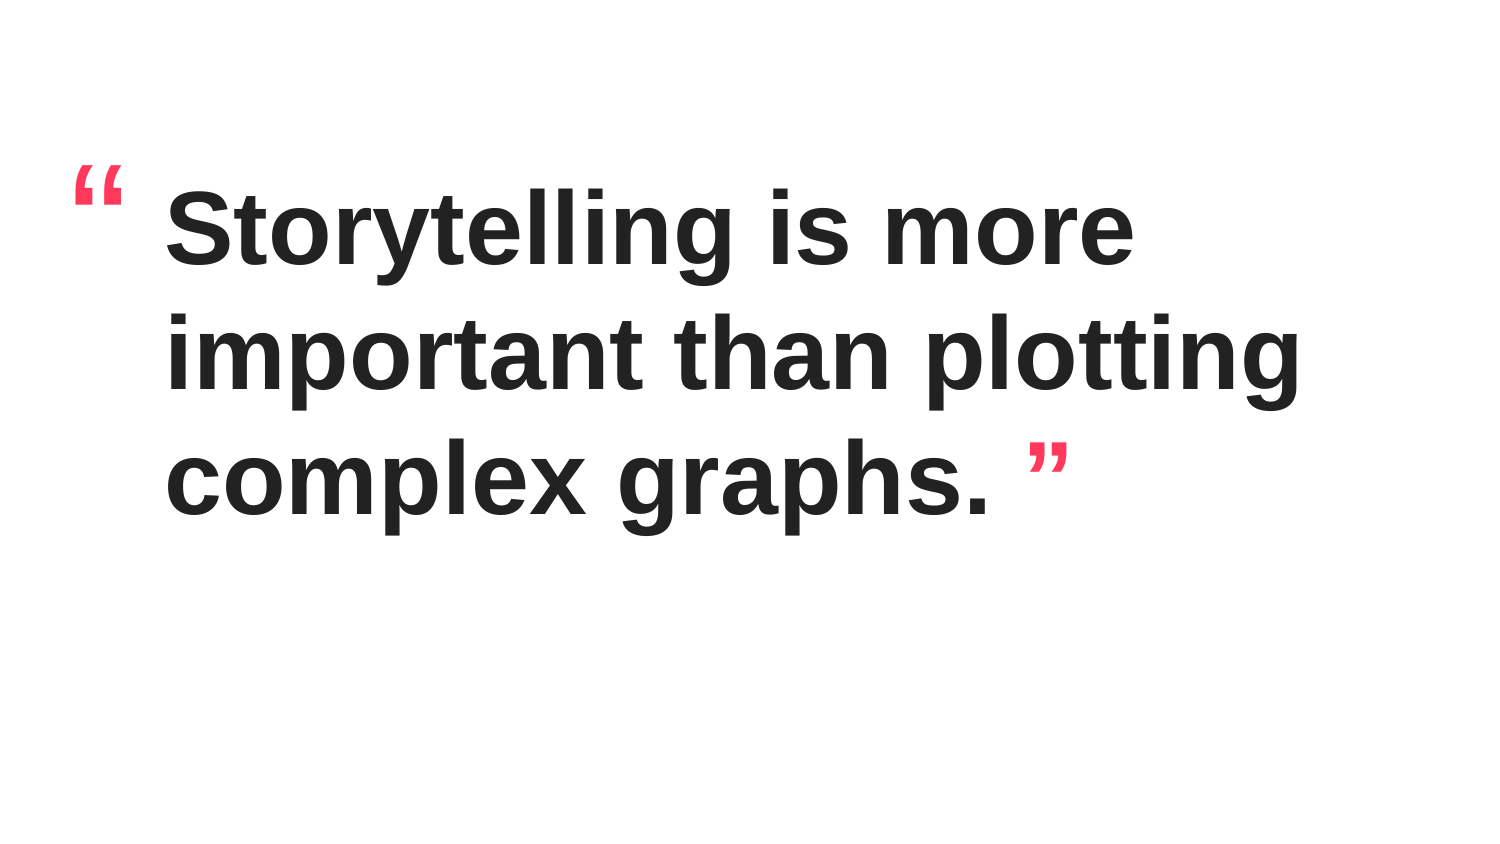

# Storytelling is more important than plotting complex graphs. ”